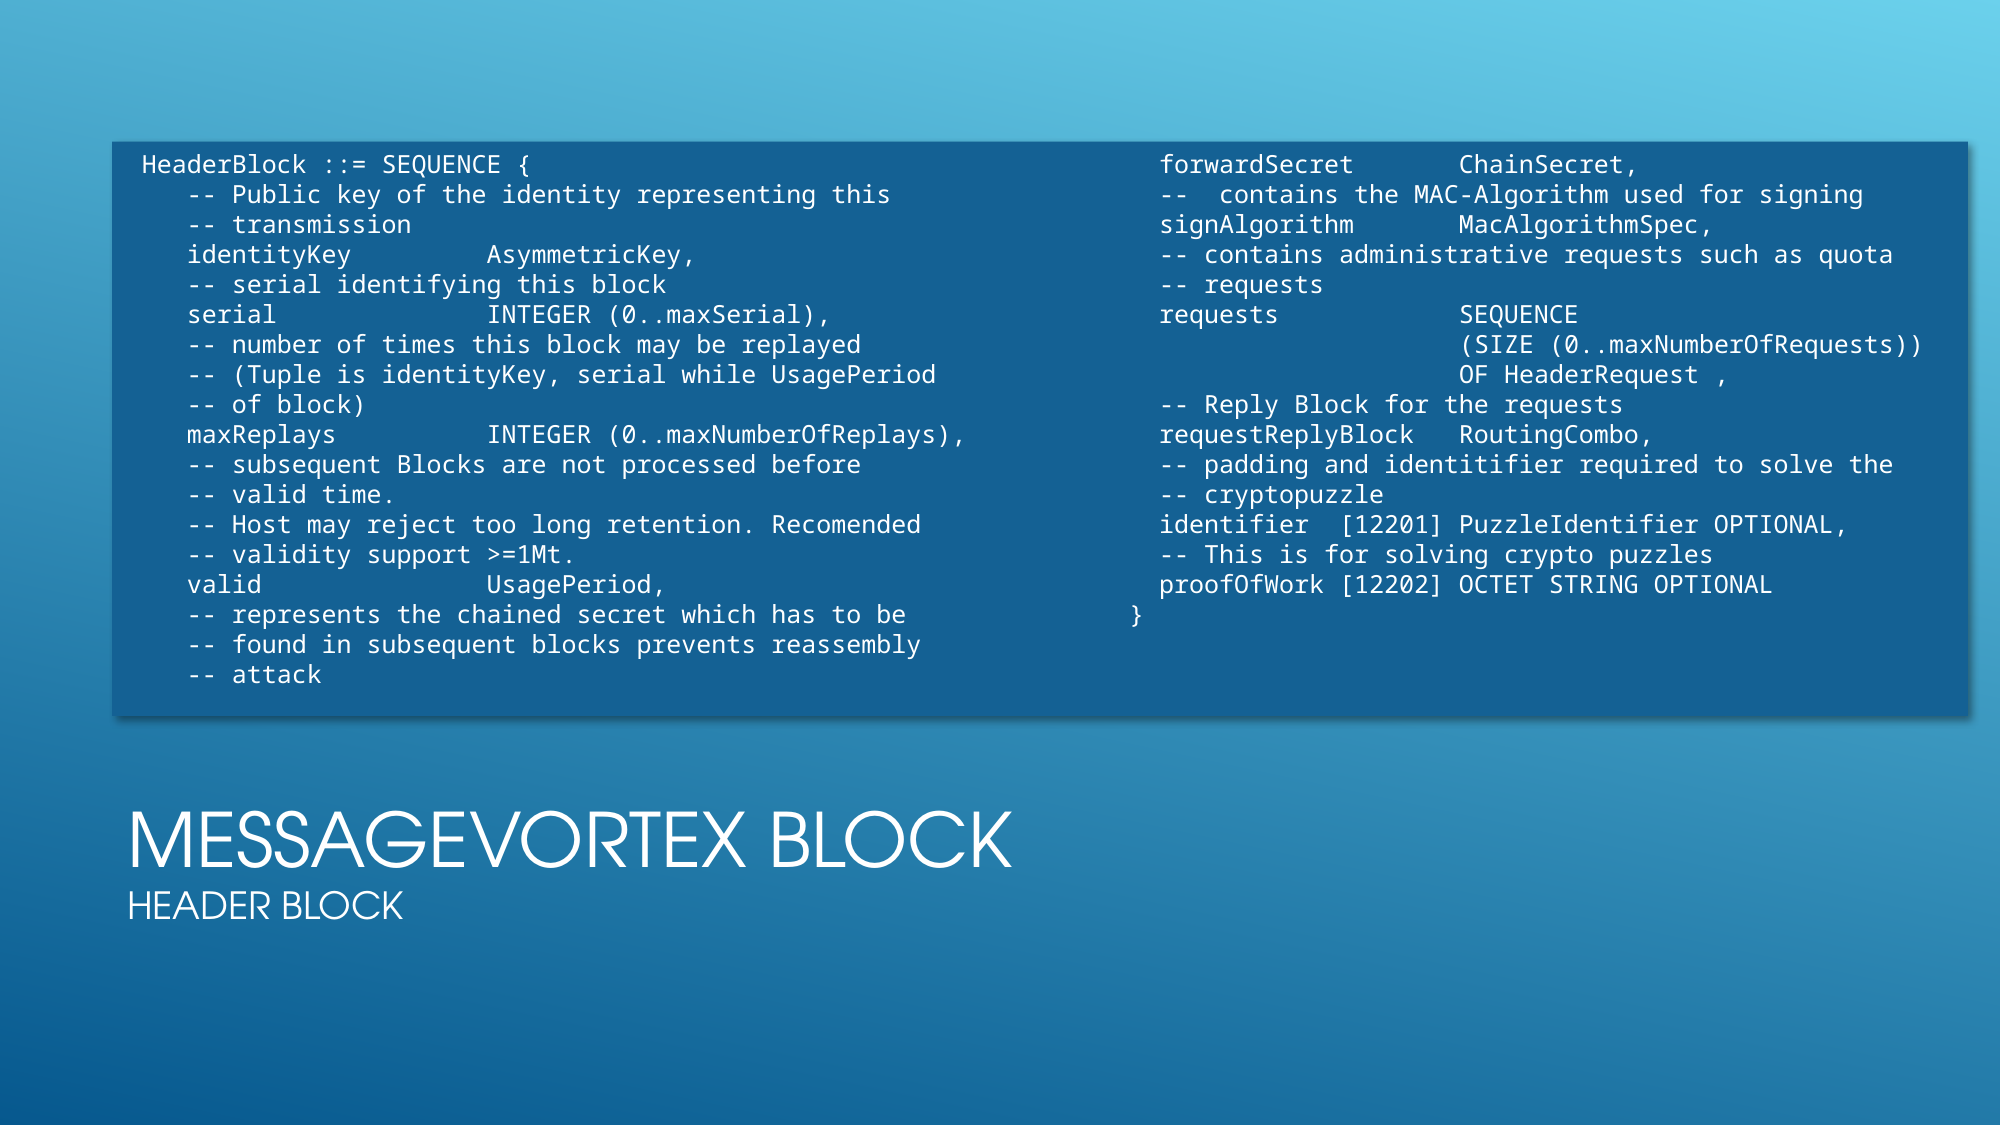

HeaderBlock ::= SEQUENCE {
    -- Public key of the identity representing this
    -- transmission
    identityKey         AsymmetricKey,
    -- serial identifying this block
    serial              INTEGER (0..maxSerial),
    -- number of times this block may be replayed
    -- (Tuple is identityKey, serial while UsagePeriod
    -- of block)
    maxReplays          INTEGER (0..maxNumberOfReplays),
    -- subsequent Blocks are not processed before
    -- valid time.
    -- Host may reject too long retention. Recomended
    -- validity support >=1Mt.
    valid               UsagePeriod,
    -- represents the chained secret which has to be
    -- found in subsequent blocks prevents reassembly
    -- attack
    forwardSecret       ChainSecret,
    --  contains the MAC-Algorithm used for signing
    signAlgorithm       MacAlgorithmSpec,
    -- contains administrative requests such as quota
    -- requests
    requests            SEQUENCE
                        (SIZE (0..maxNumberOfRequests))
                        OF HeaderRequest ,
    -- Reply Block for the requests
    requestReplyBlock   RoutingCombo,
    -- padding and identitifier required to solve the
    -- cryptopuzzle
    identifier  [12201] PuzzleIdentifier OPTIONAL,
    -- This is for solving crypto puzzles
    proofOfWork [12202] OCTET STRING OPTIONAL
  }
# MessageVortex Block Header block